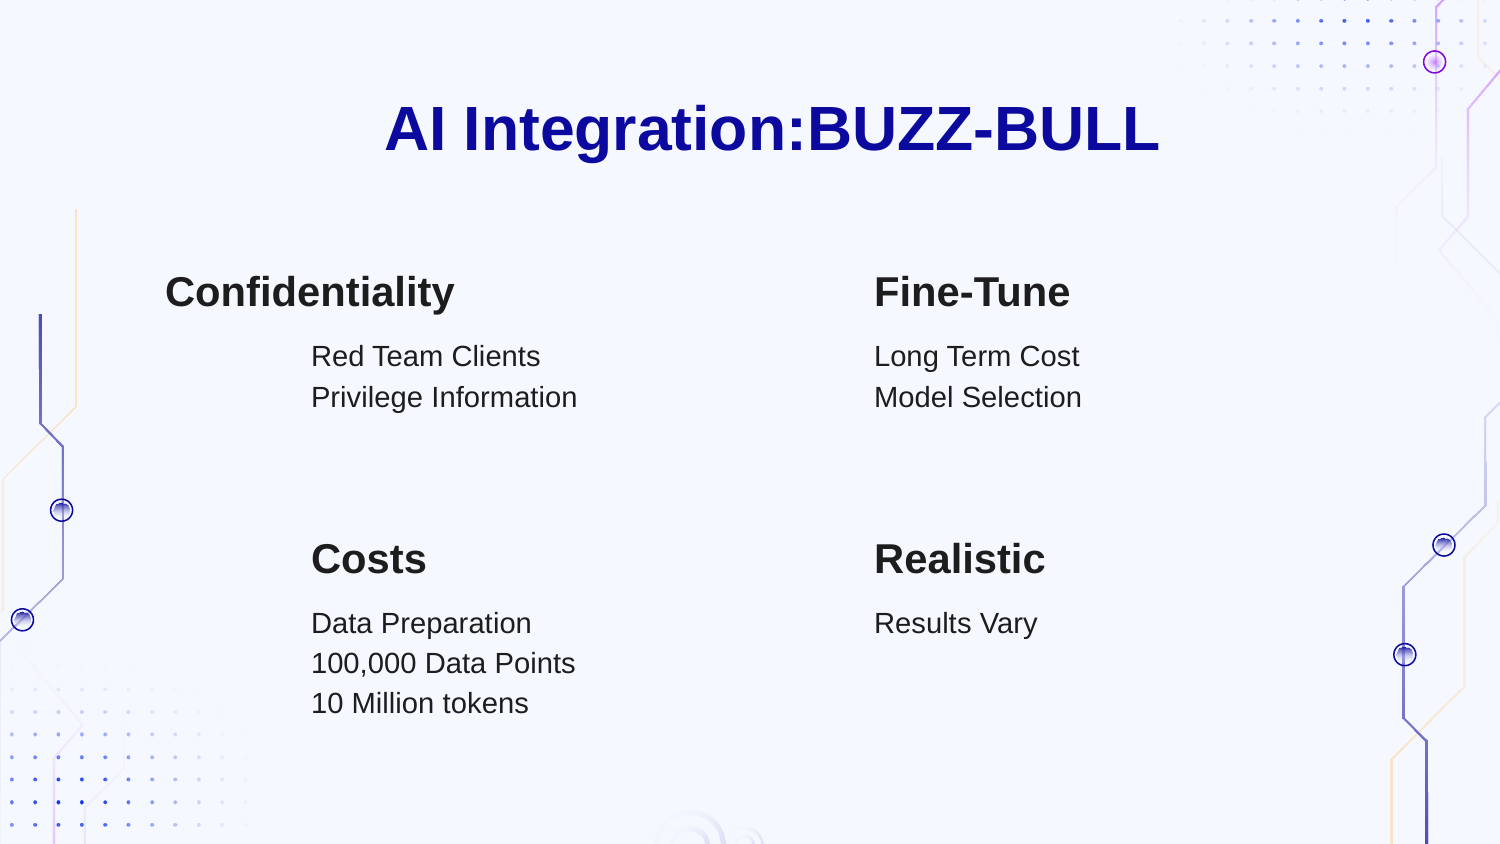

# AI Integration:BUZZ-BULL
Confidentiality
Fine-Tune
Red Team Clients
Privilege Information
Long Term Cost
Model Selection
Costs
Realistic
Data Preparation
100,000 Data Points
10 Million tokens

Results Vary